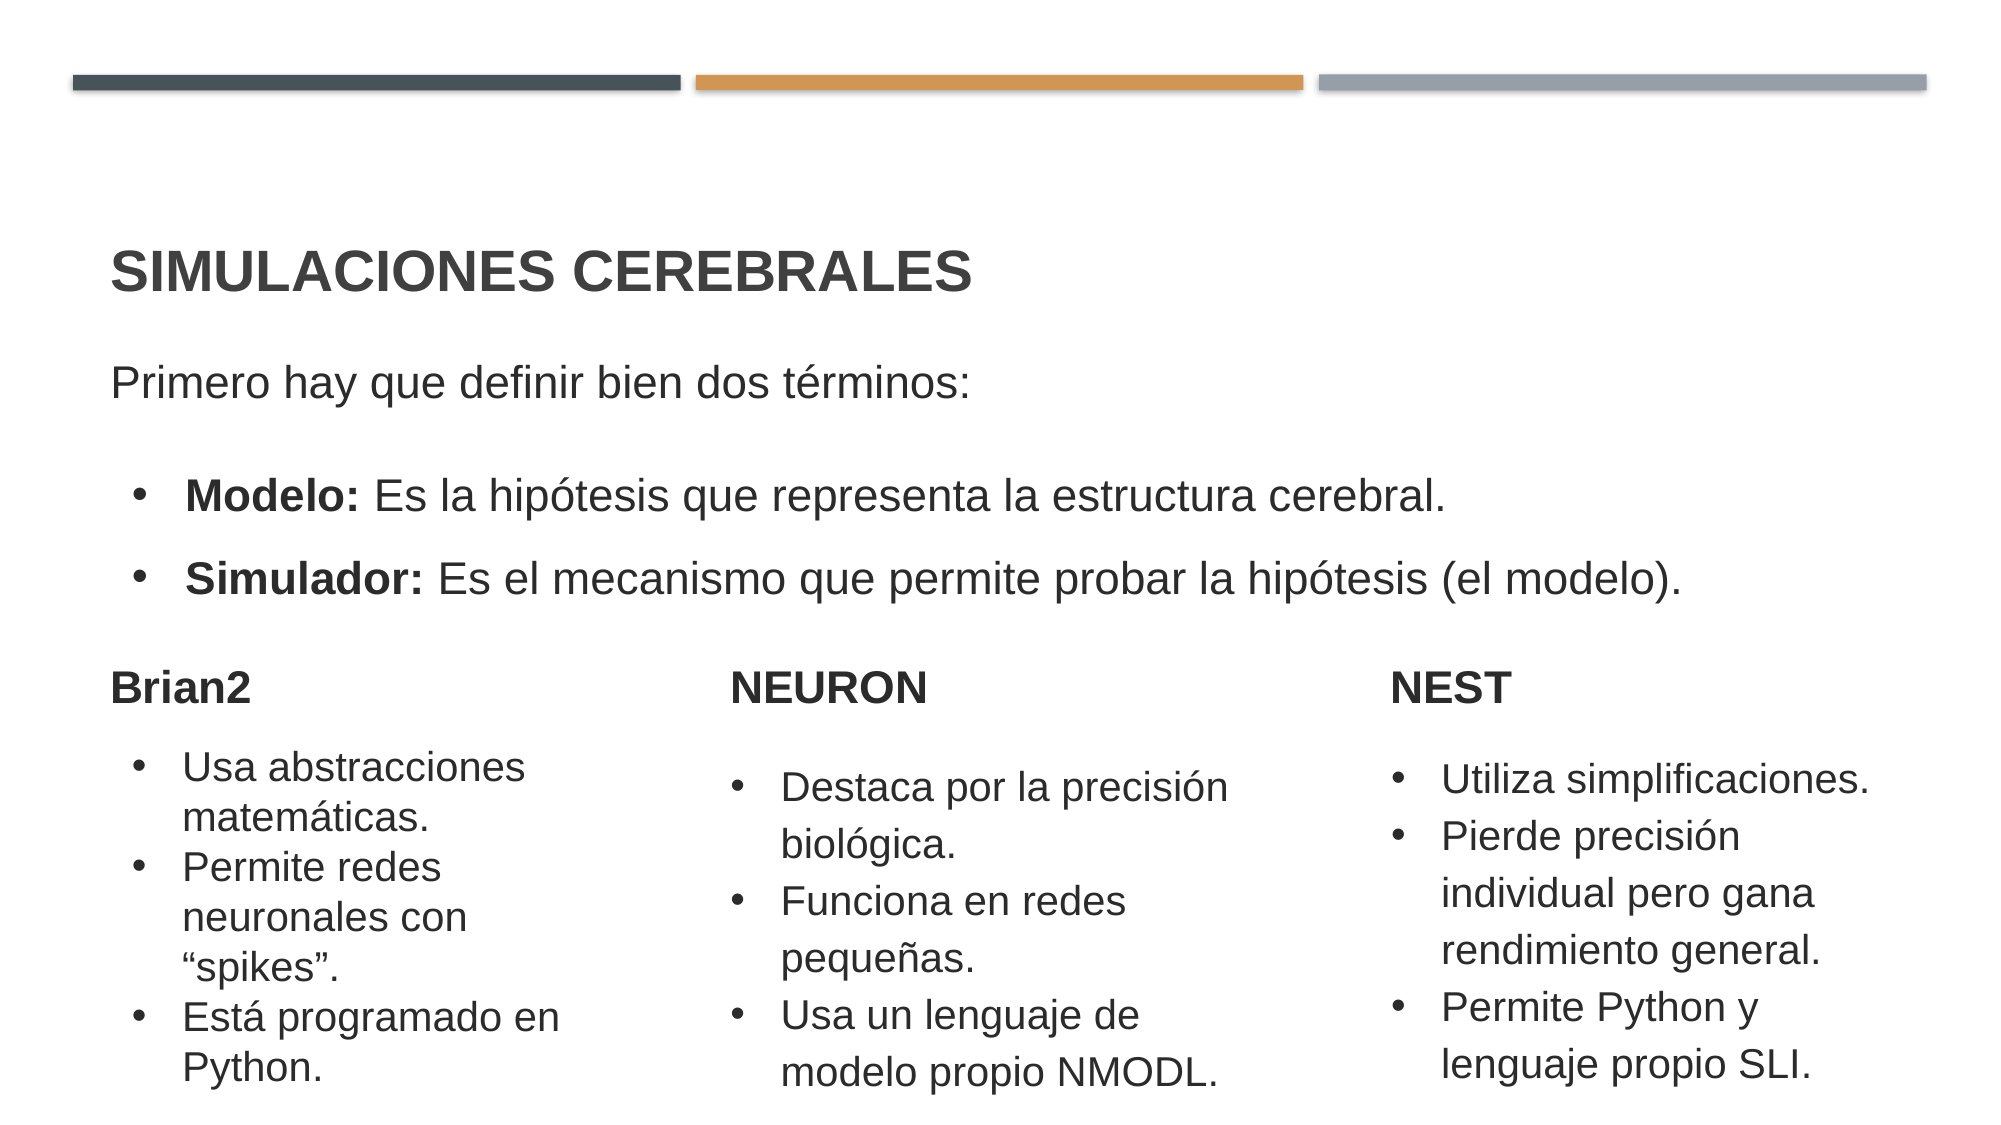

# SIMULACIONES CEREBRALES
Primero hay que definir bien dos términos:
Modelo: Es la hipótesis que representa la estructura cerebral.
Simulador: Es el mecanismo que permite probar la hipótesis (el modelo).
Brian2
NEURON
NEST
Usa abstracciones matemáticas.
Permite redes neuronales con “spikes”.
Está programado en Python.
Utiliza simplificaciones.
Pierde precisión individual pero gana rendimiento general.
Permite Python y lenguaje propio SLI.
Destaca por la precisión biológica.
Funciona en redes pequeñas.
Usa un lenguaje de modelo propio NMODL.